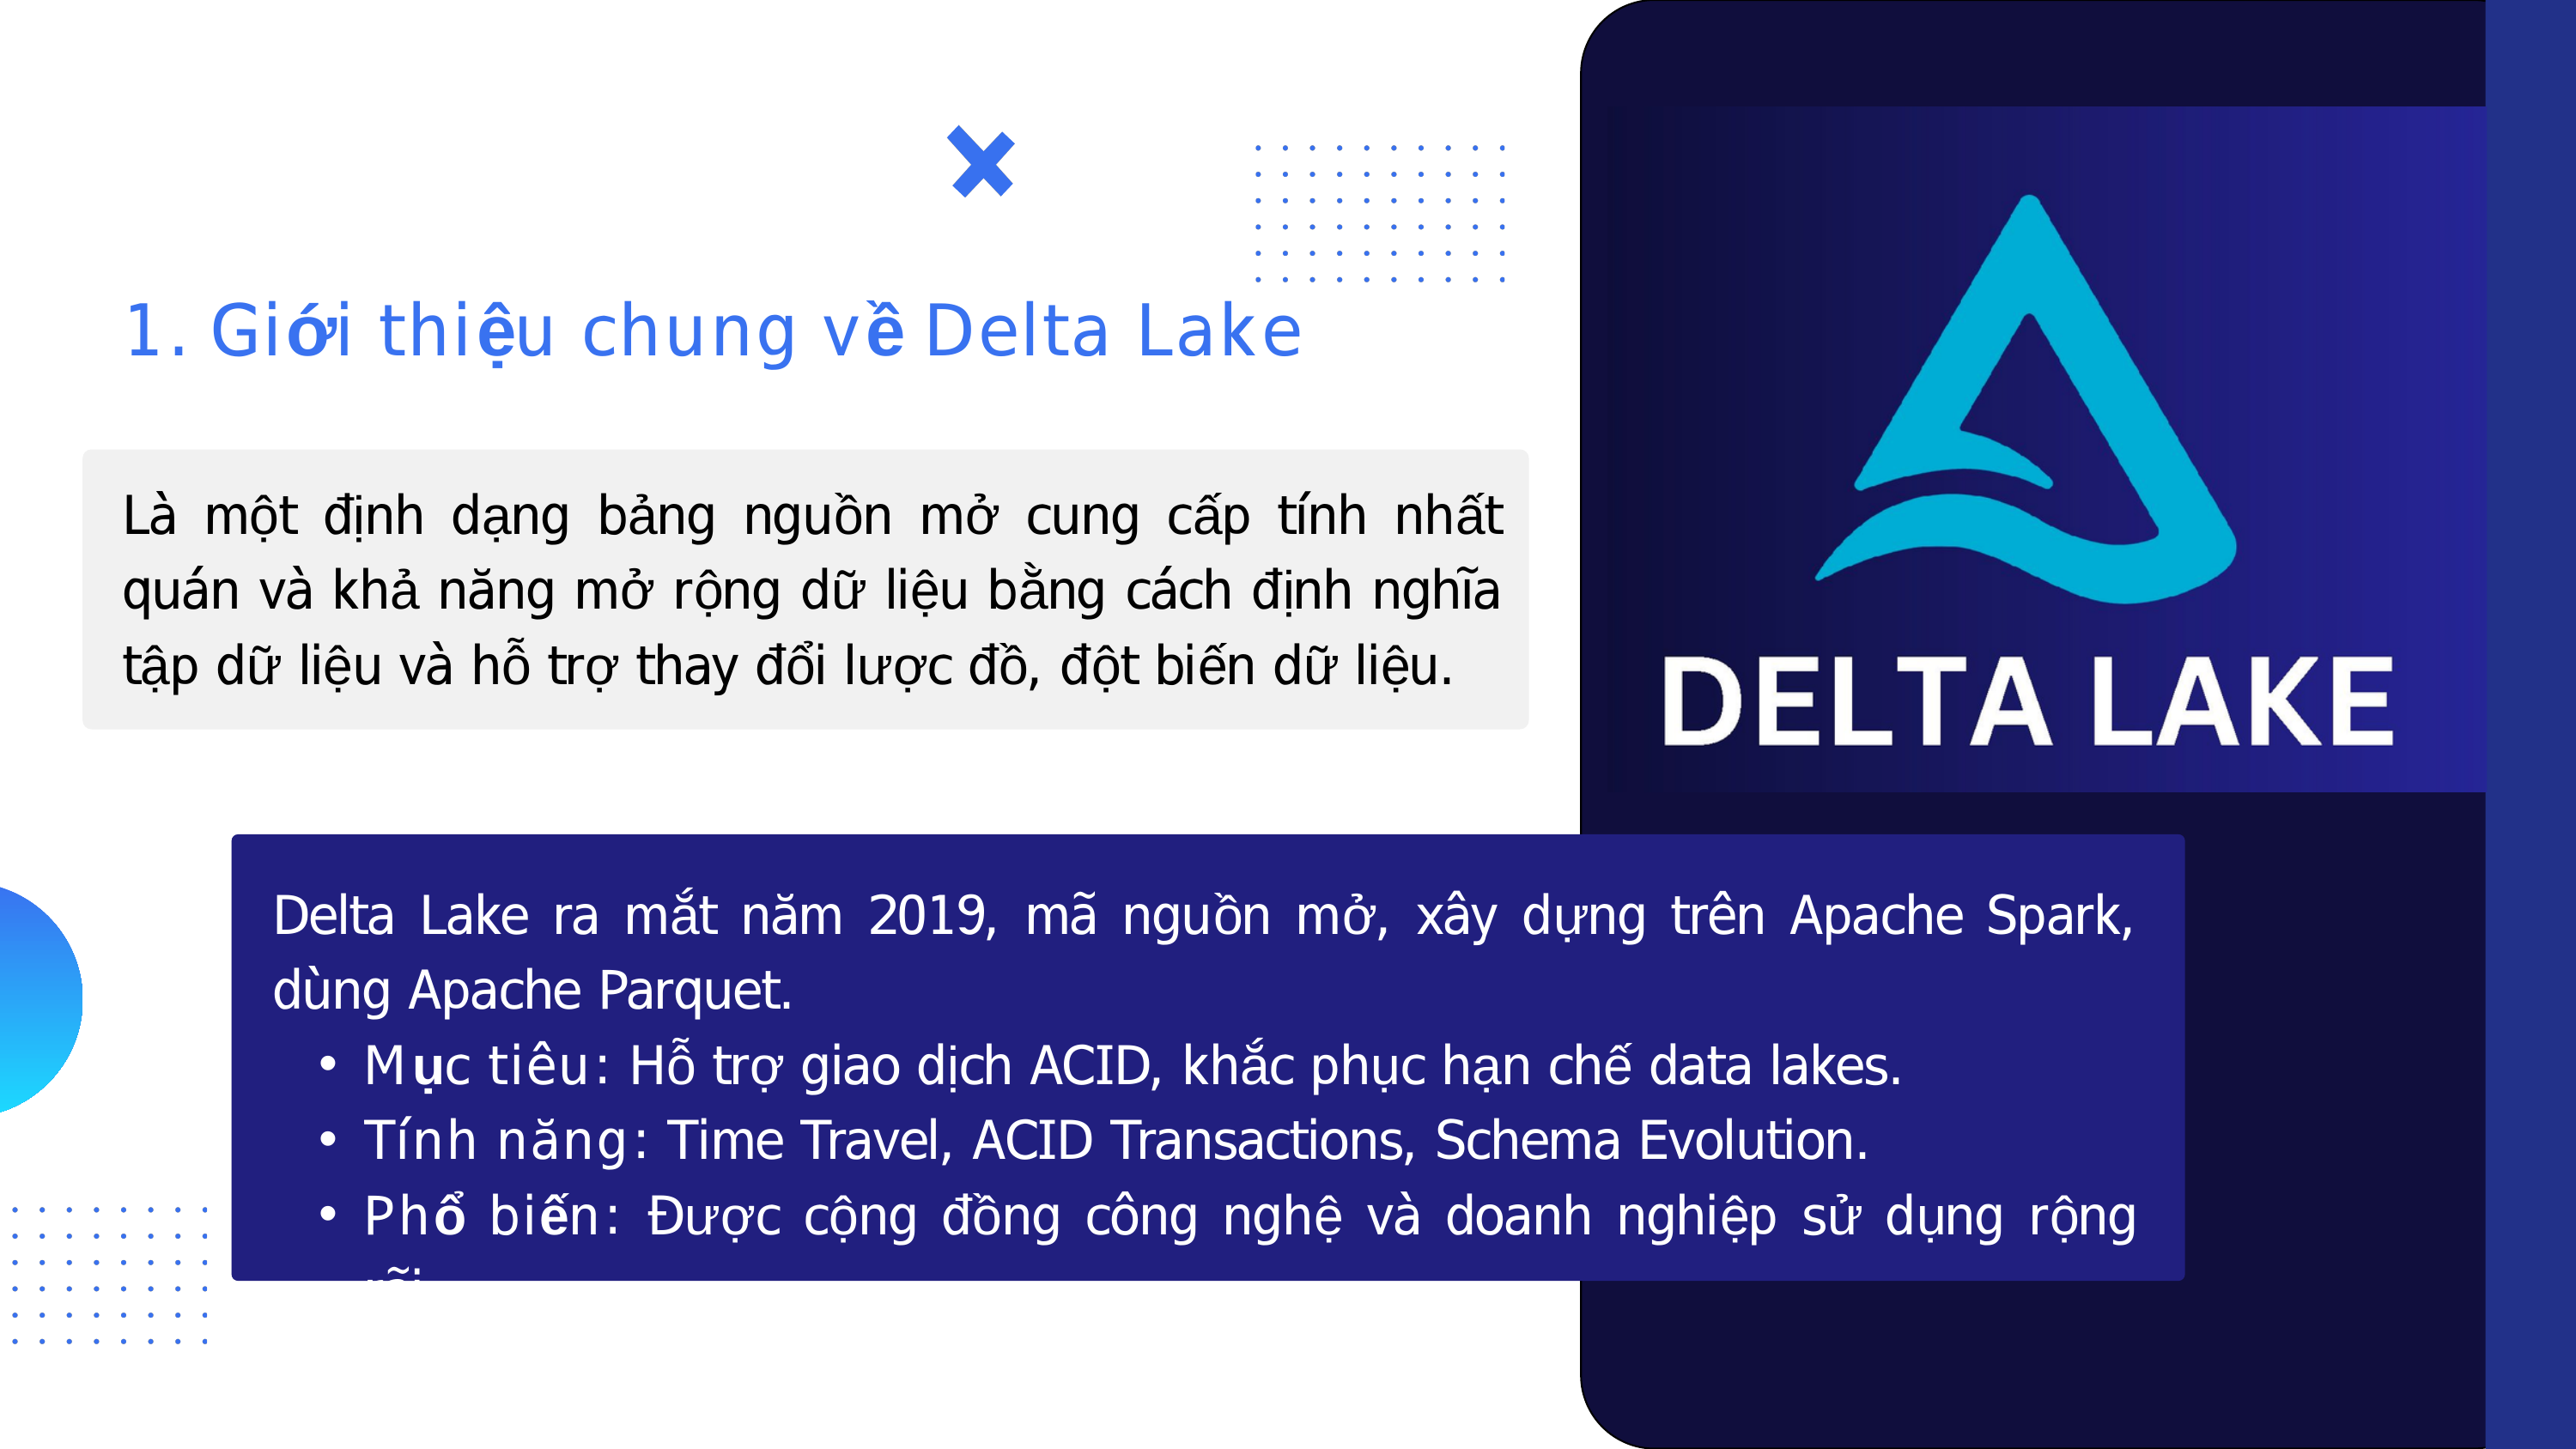

1. Giới thiệu chung về Delta Lake

Là một định dạng bảng nguồn mở cung cấp tính nhất quán và khả năng mở rộng dữ liệu bằng cách định nghĩa tập dữ liệu và hỗ trợ thay đổi lược đồ, đột biến dữ liệu.

Delta Lake ra mắt năm 2019, mã nguồn mở, xây dựng trên Apache Spark, dùng Apache Parquet.
Mục tiêu: Hỗ trợ giao dịch ACID, khắc phục hạn chế data lakes.
Tính năng: Time Travel, ACID Transactions, Schema Evolution.
Phổ biến: Được cộng đồng công nghệ và doanh nghiệp sử dụng rộng rãi.